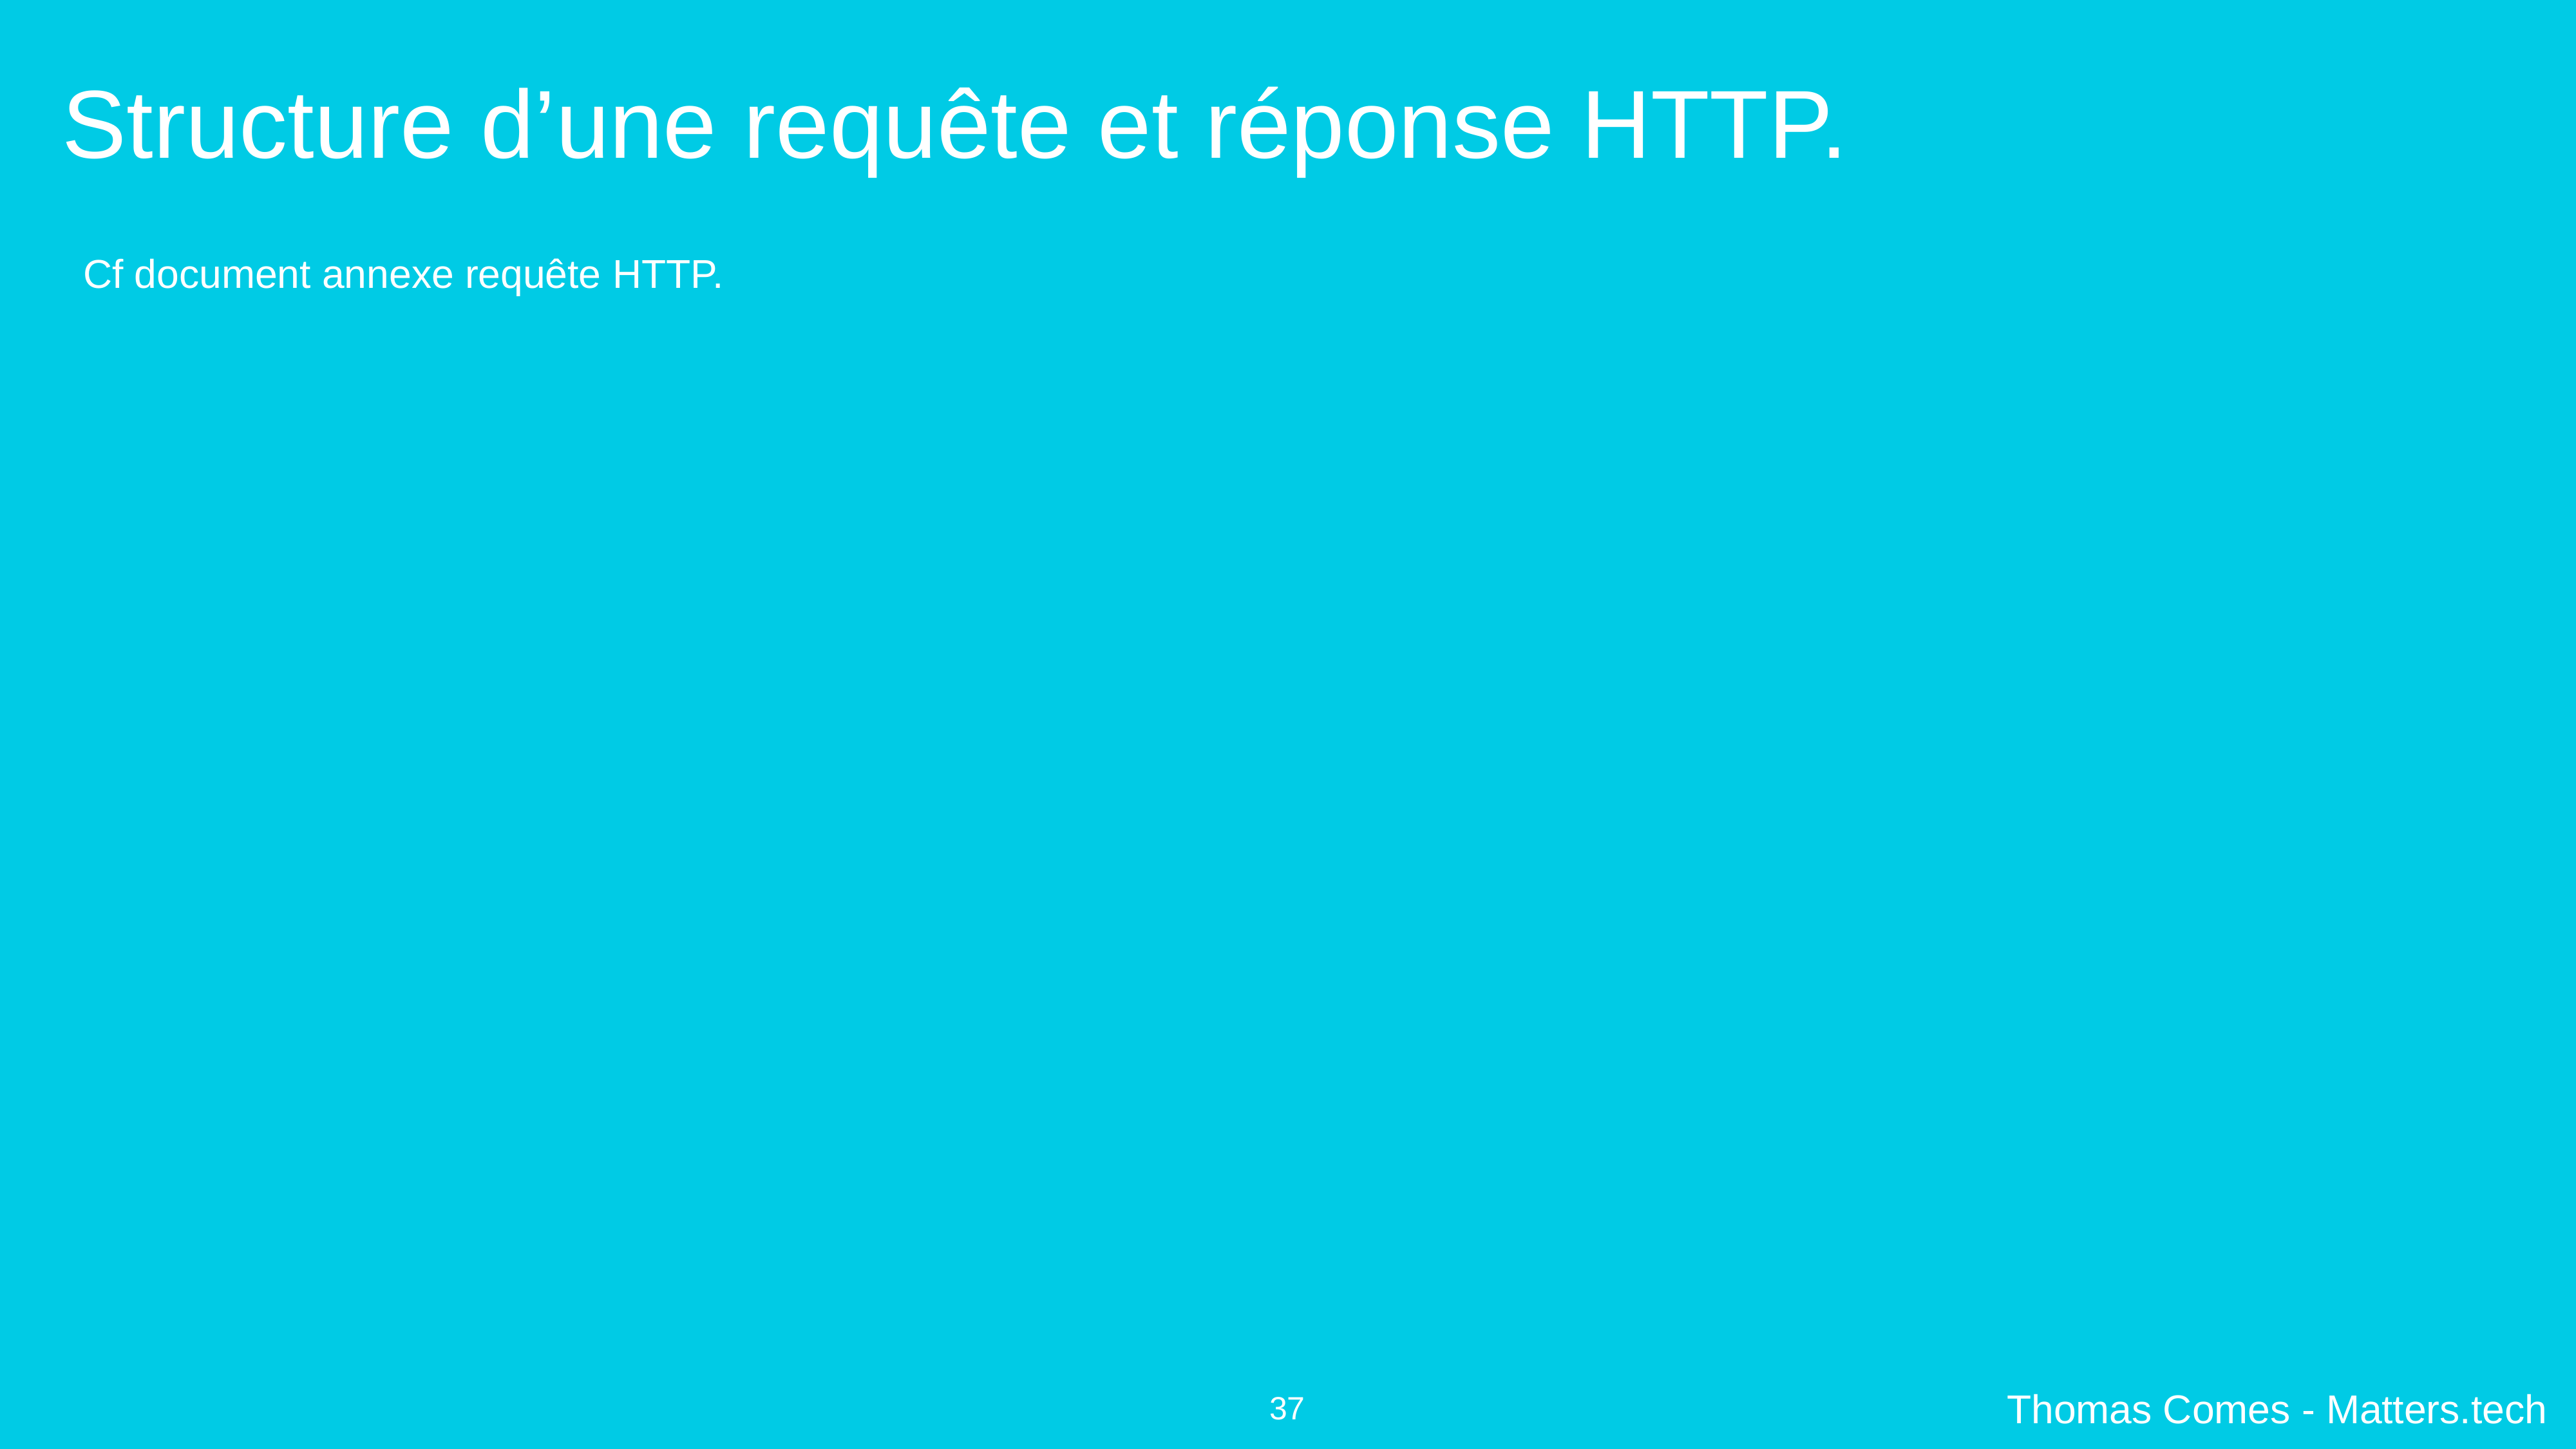

Structure d’une requête et réponse HTTP.

Cf document annexe requête HTTP.
37